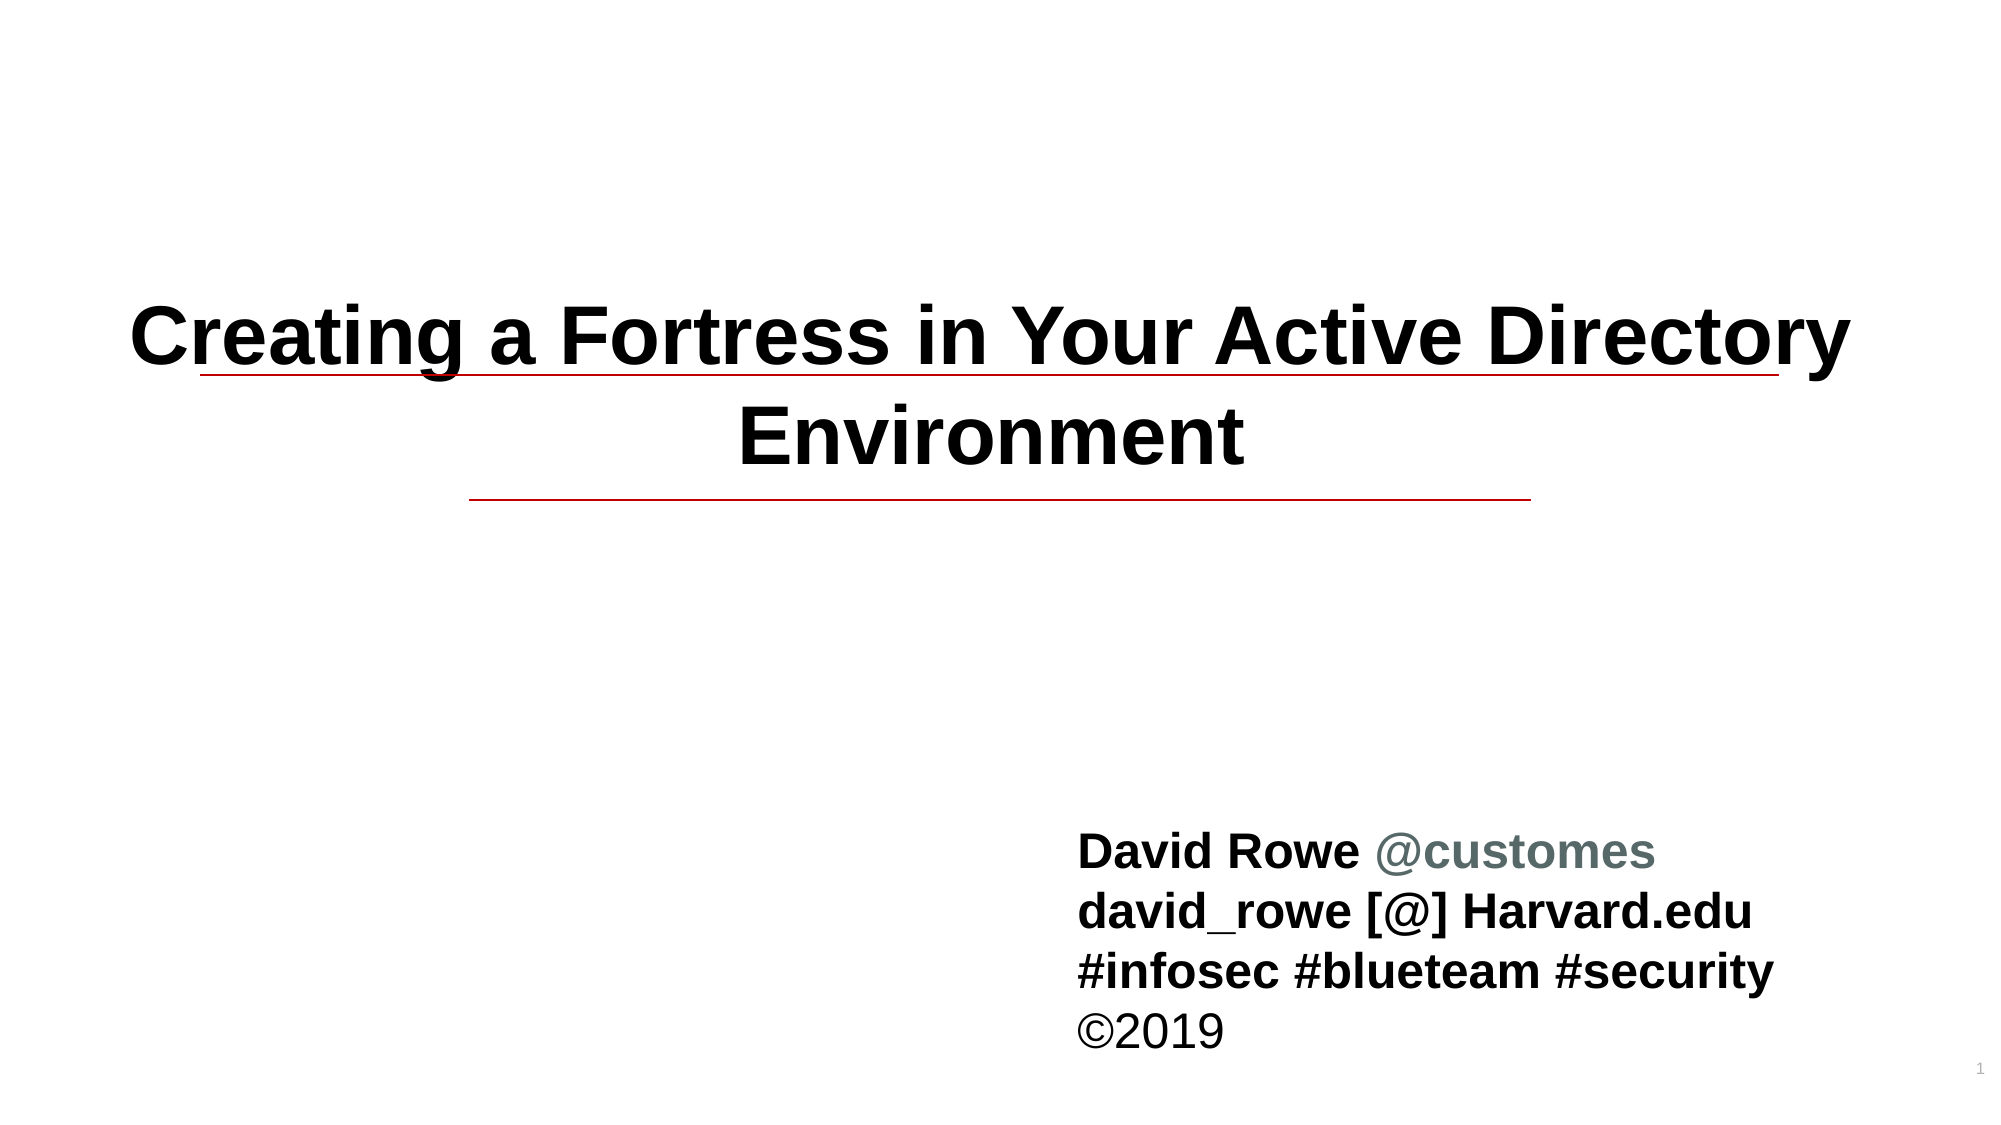

# Creating a Fortress in Your Active Directory Environment
David Rowe @customes
david_rowe [@] Harvard.edu
#infosec #blueteam #security
©2019
1